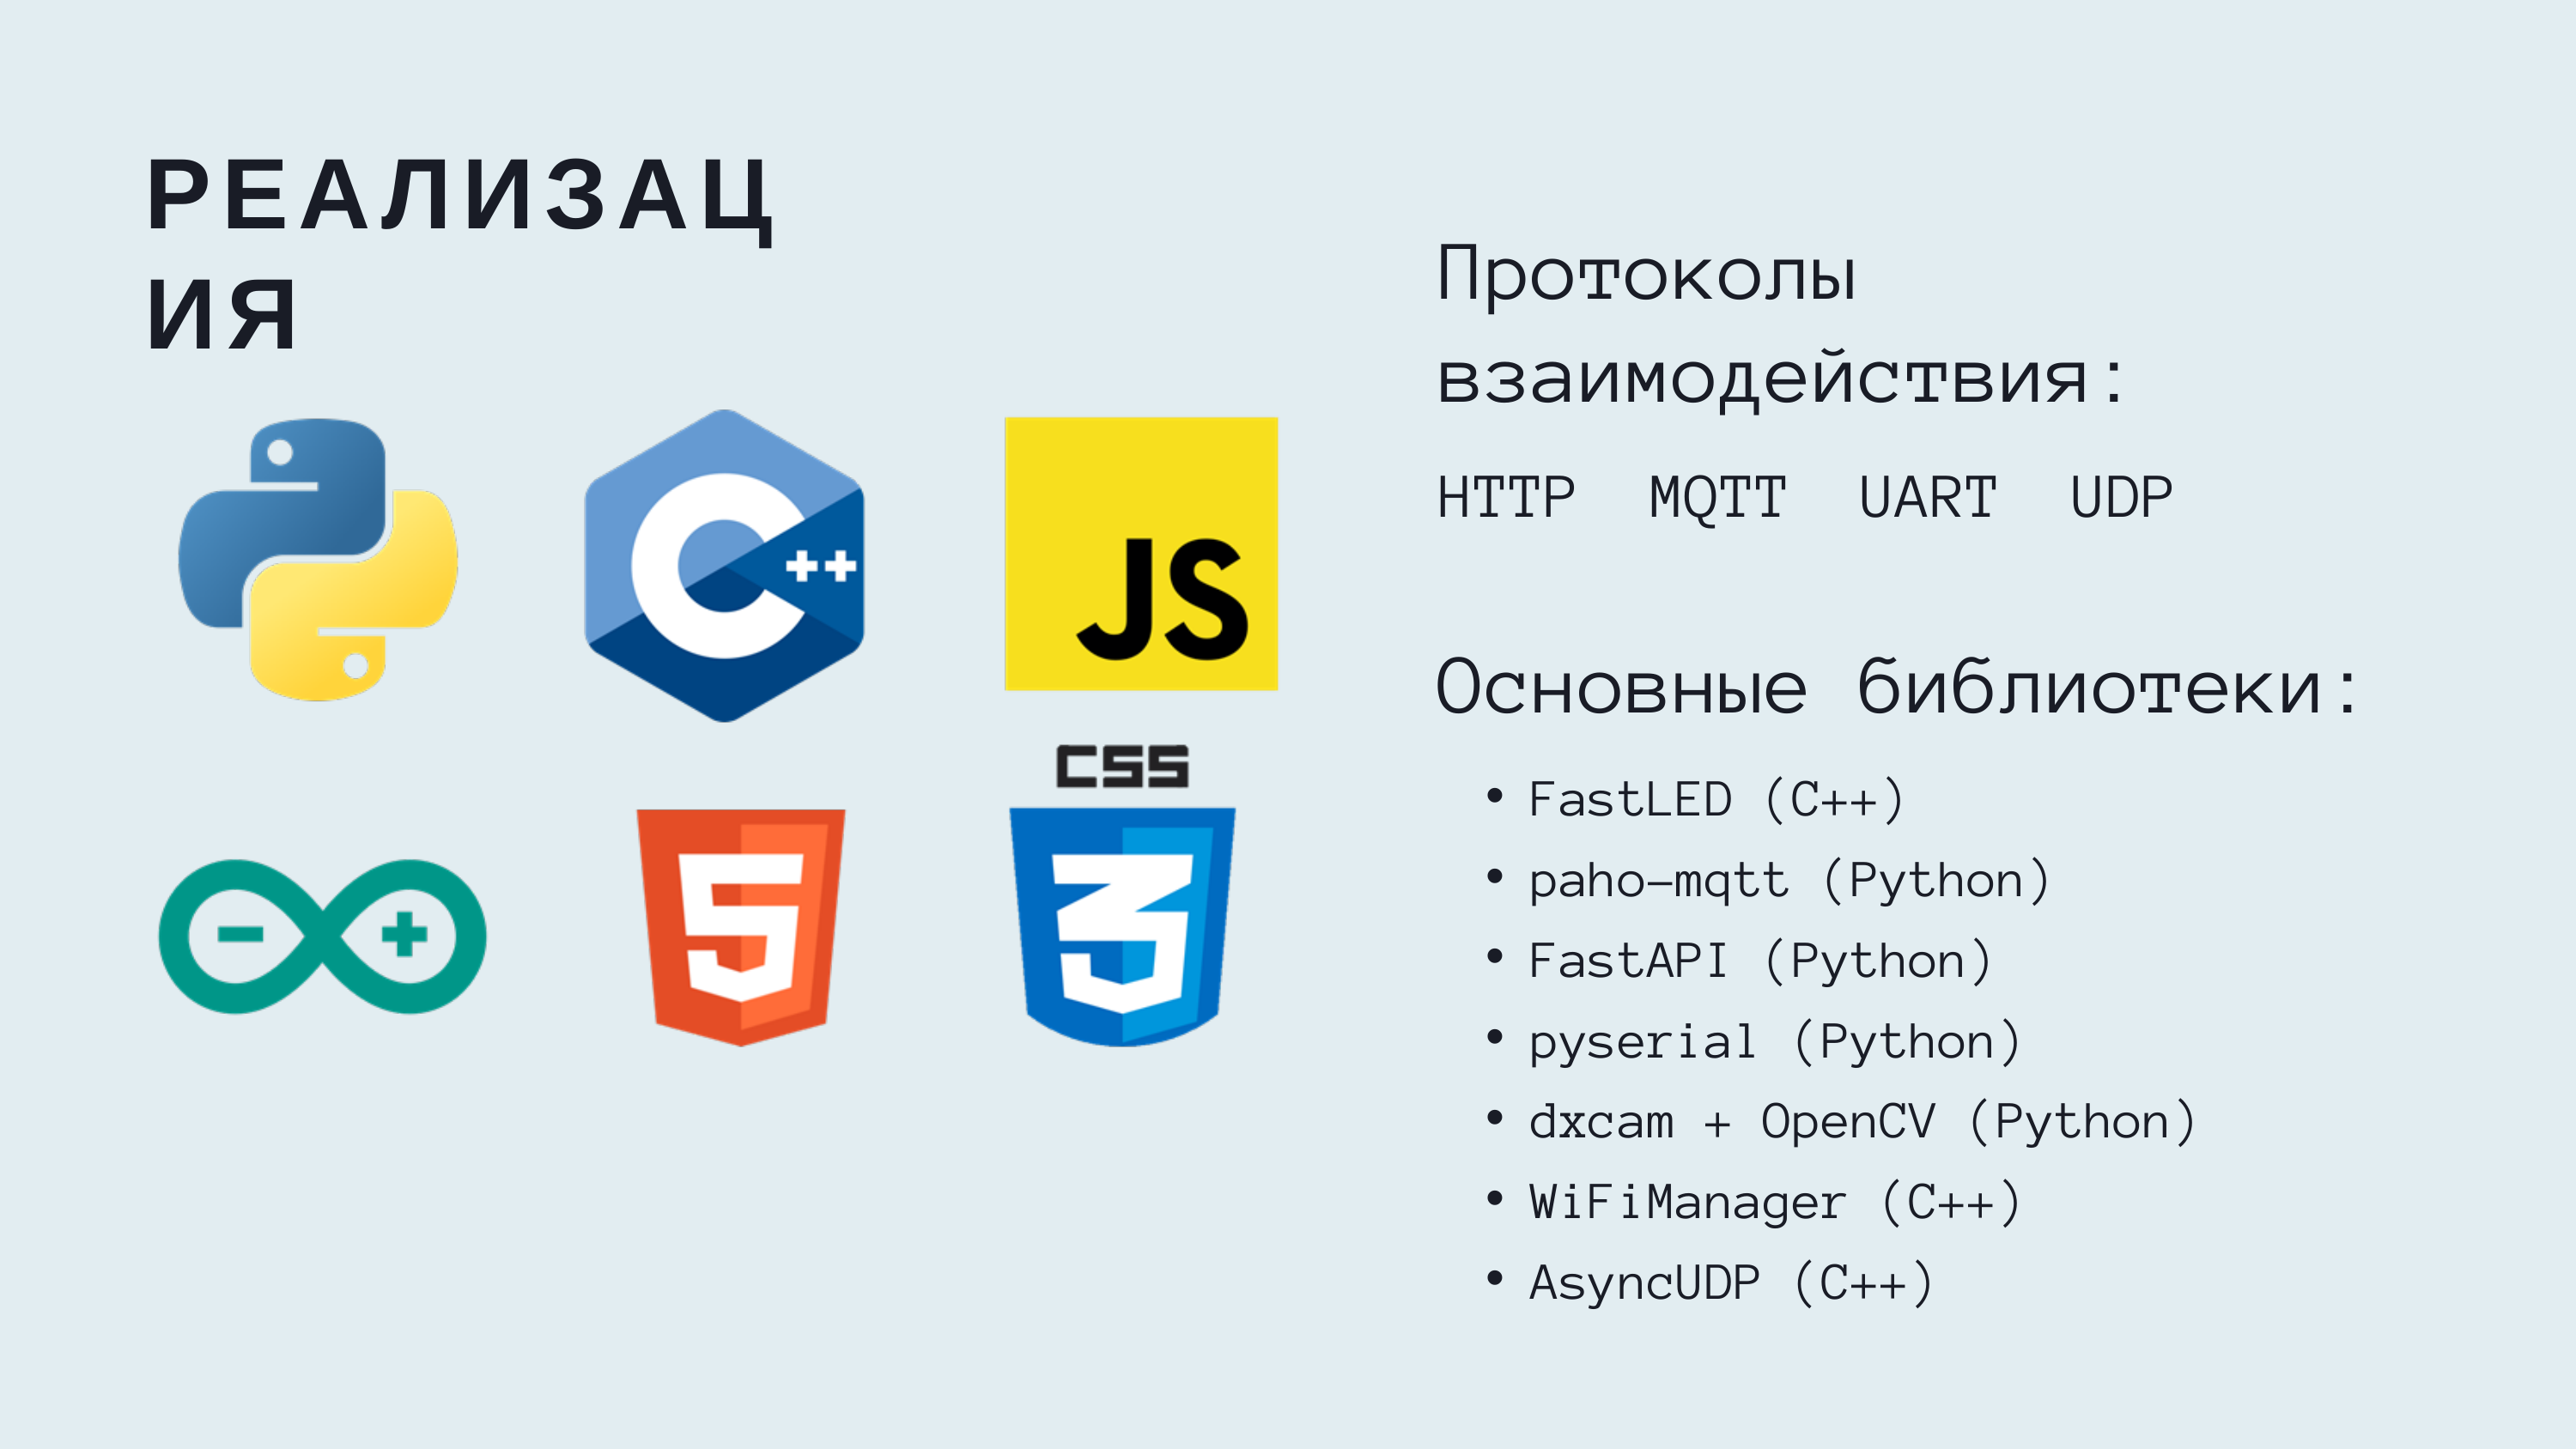

РЕАЛИЗАЦИЯ
Протоколы взаимодействия:
HTTP  MQTT  UART  UDP

Основные библиотеки:
FastLED (C++)
paho-mqtt (Python)
FastAPI (Python)
pyserial (Python)
dxcam + OpenCV (Python)
WiFiManager (C++)
AsyncUDP (C++)